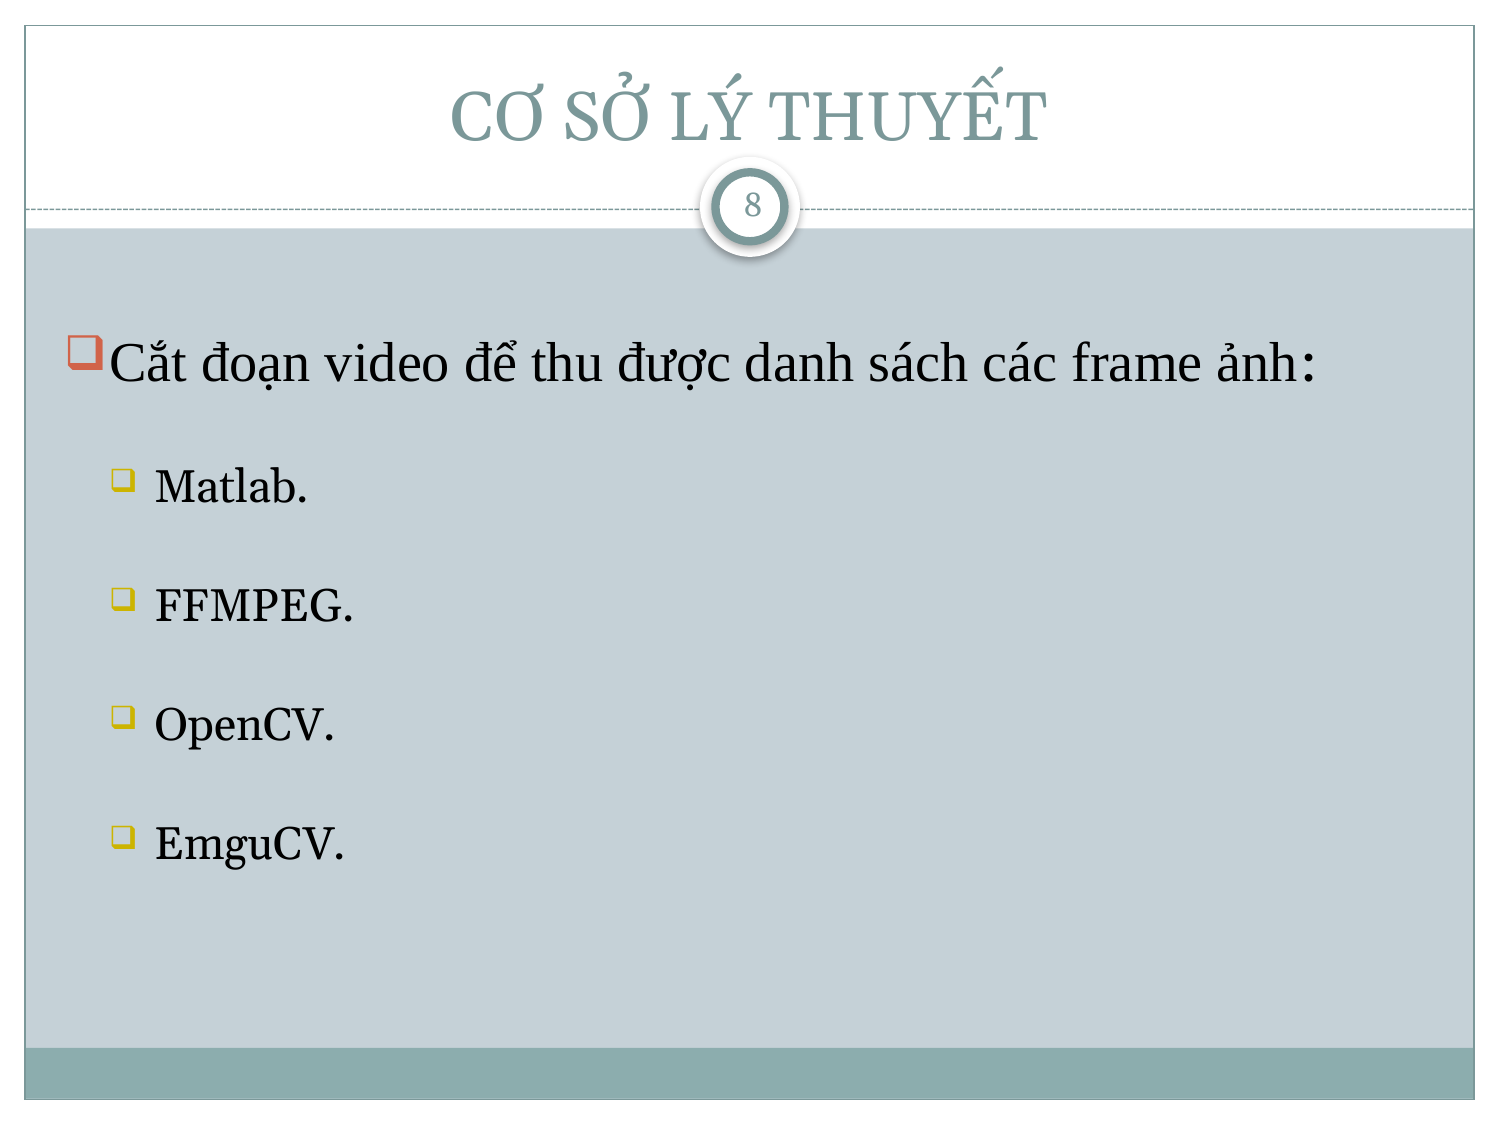

# CƠ SỞ LÝ THUYẾT
8
Cắt đoạn video để thu được danh sách các frame ảnh:
Matlab.
FFMPEG.
OpenCV.
EmguCV.